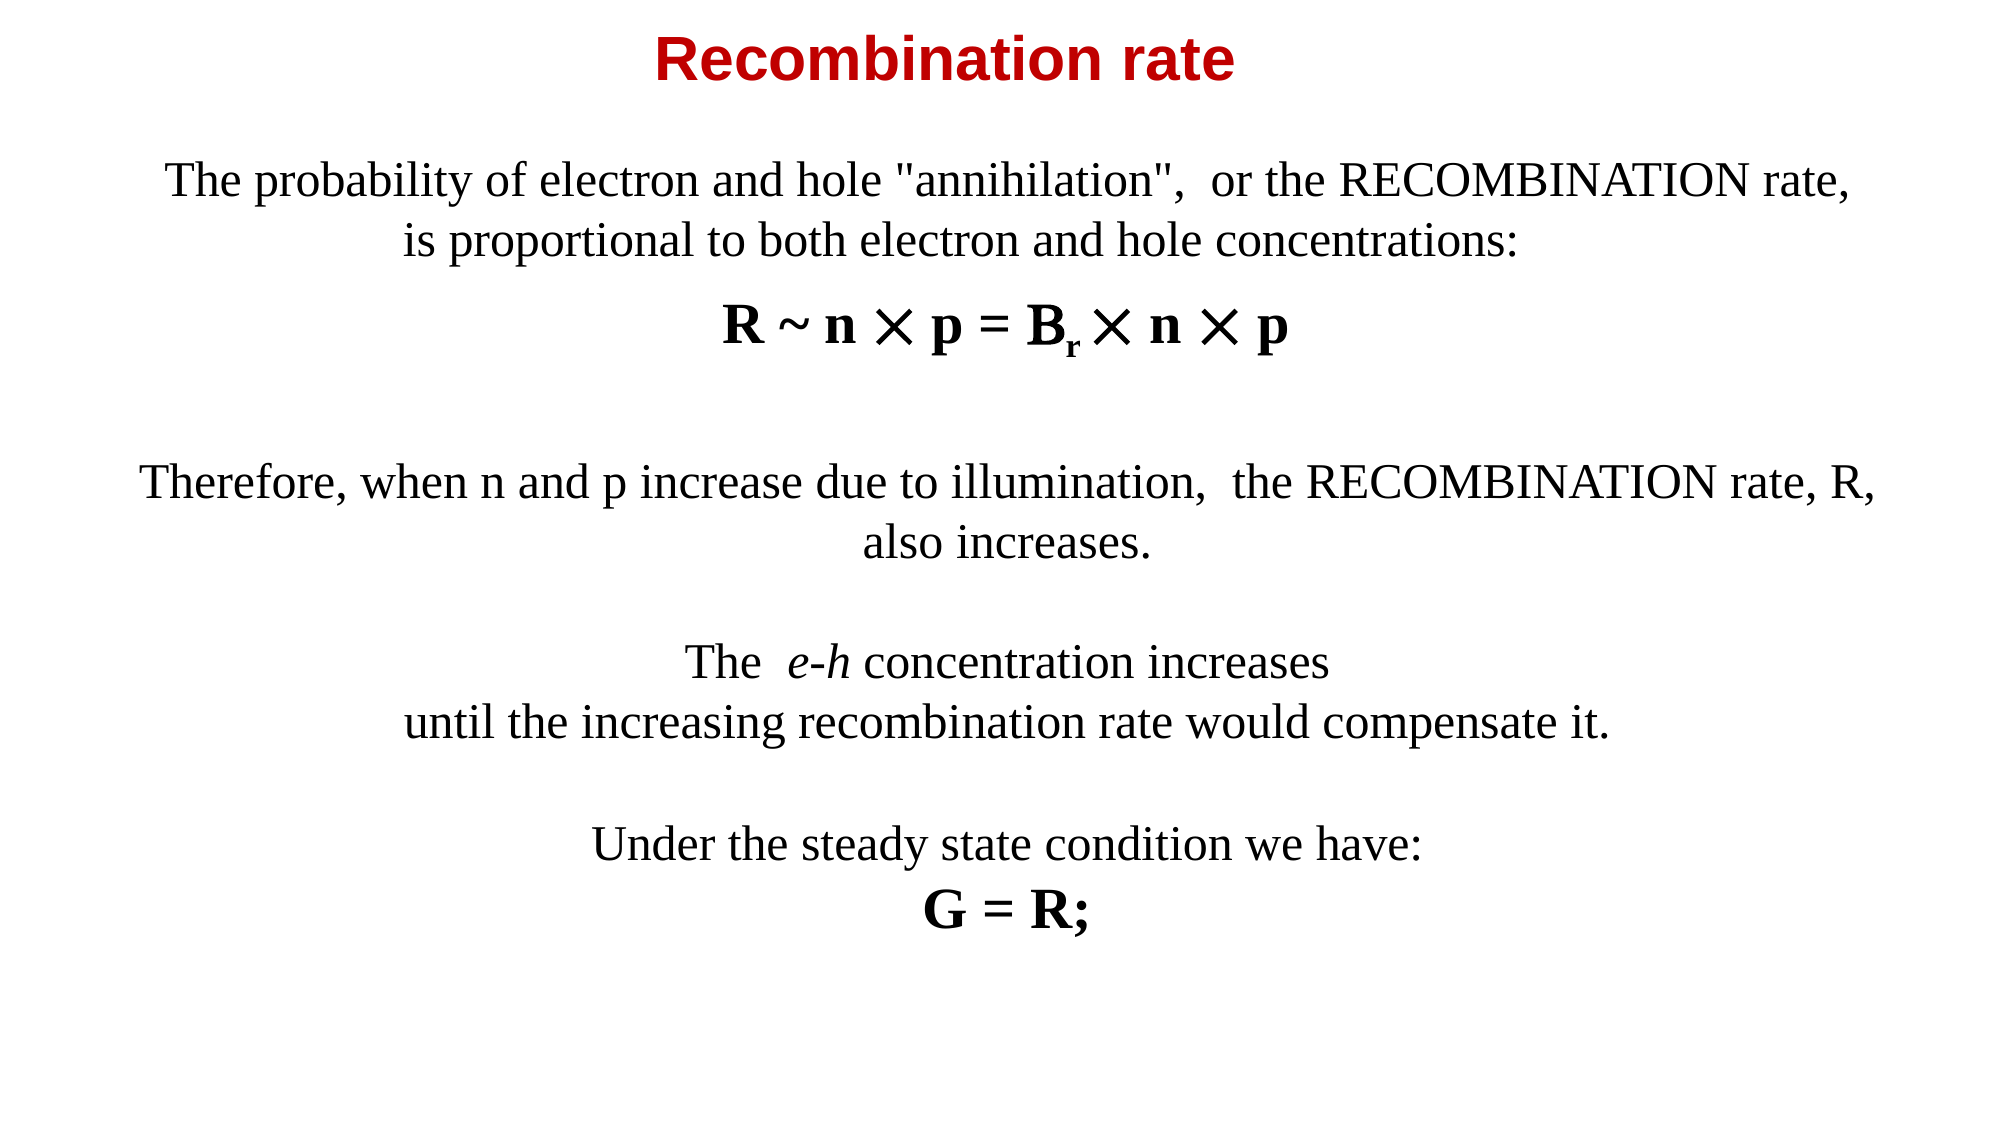

# Recombination rate
The probability of electron and hole "annihilation",  or the RECOMBINATION rate,
is proportional to both electron and hole concentrations:
R ~ n × p = Βr × n × p

Therefore, when n and p increase due to illumination,  the RECOMBINATION rate, R, also increases.

The	e-h concentration increases
until the increasing recombination rate would compensate it.

Under the steady state condition we have:
G = R;